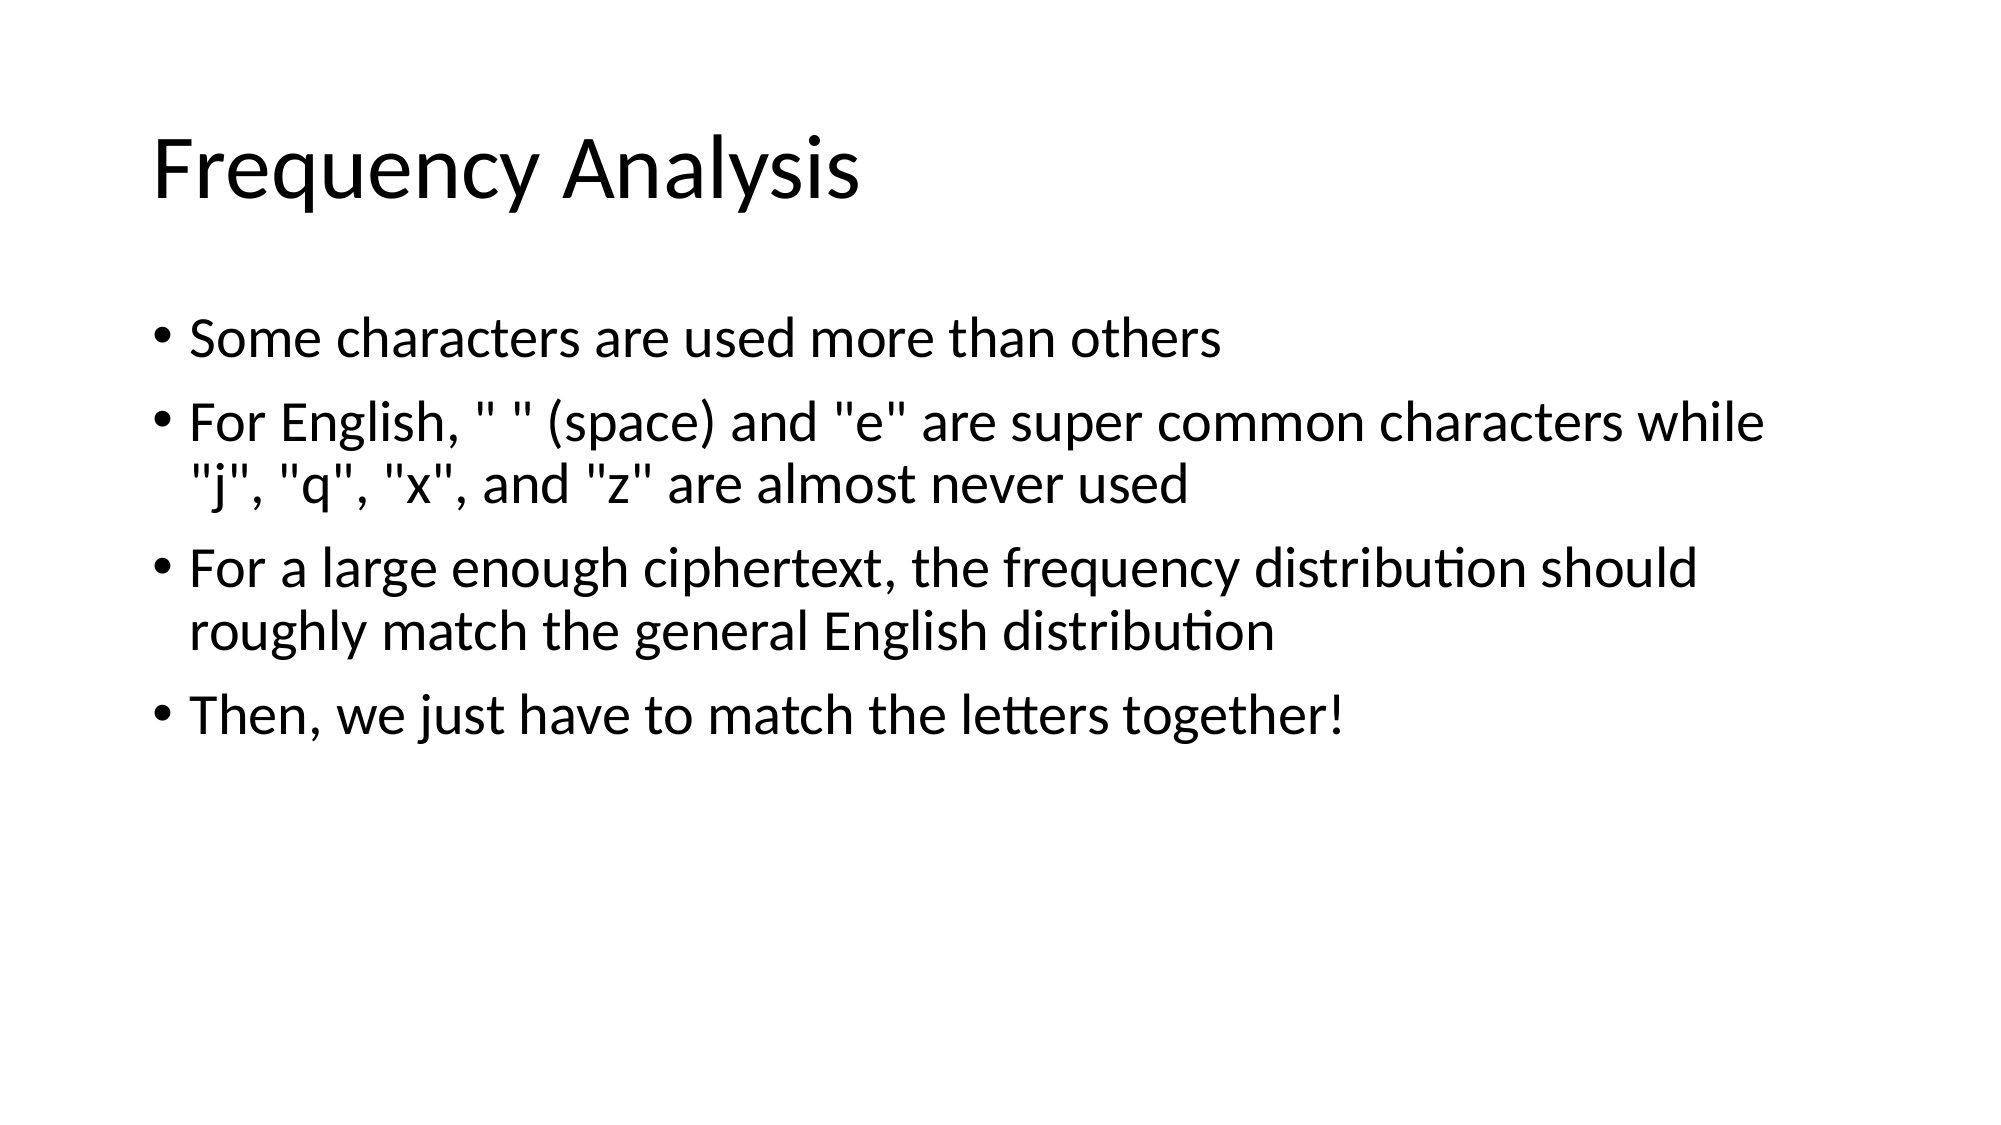

# Frequency Analysis
Some characters are used more than others
For English, " " (space) and "e" are super common characters while "j", "q", "x", and "z" are almost never used
For a large enough ciphertext, the frequency distribution should roughly match the general English distribution
Then, we just have to match the letters together!